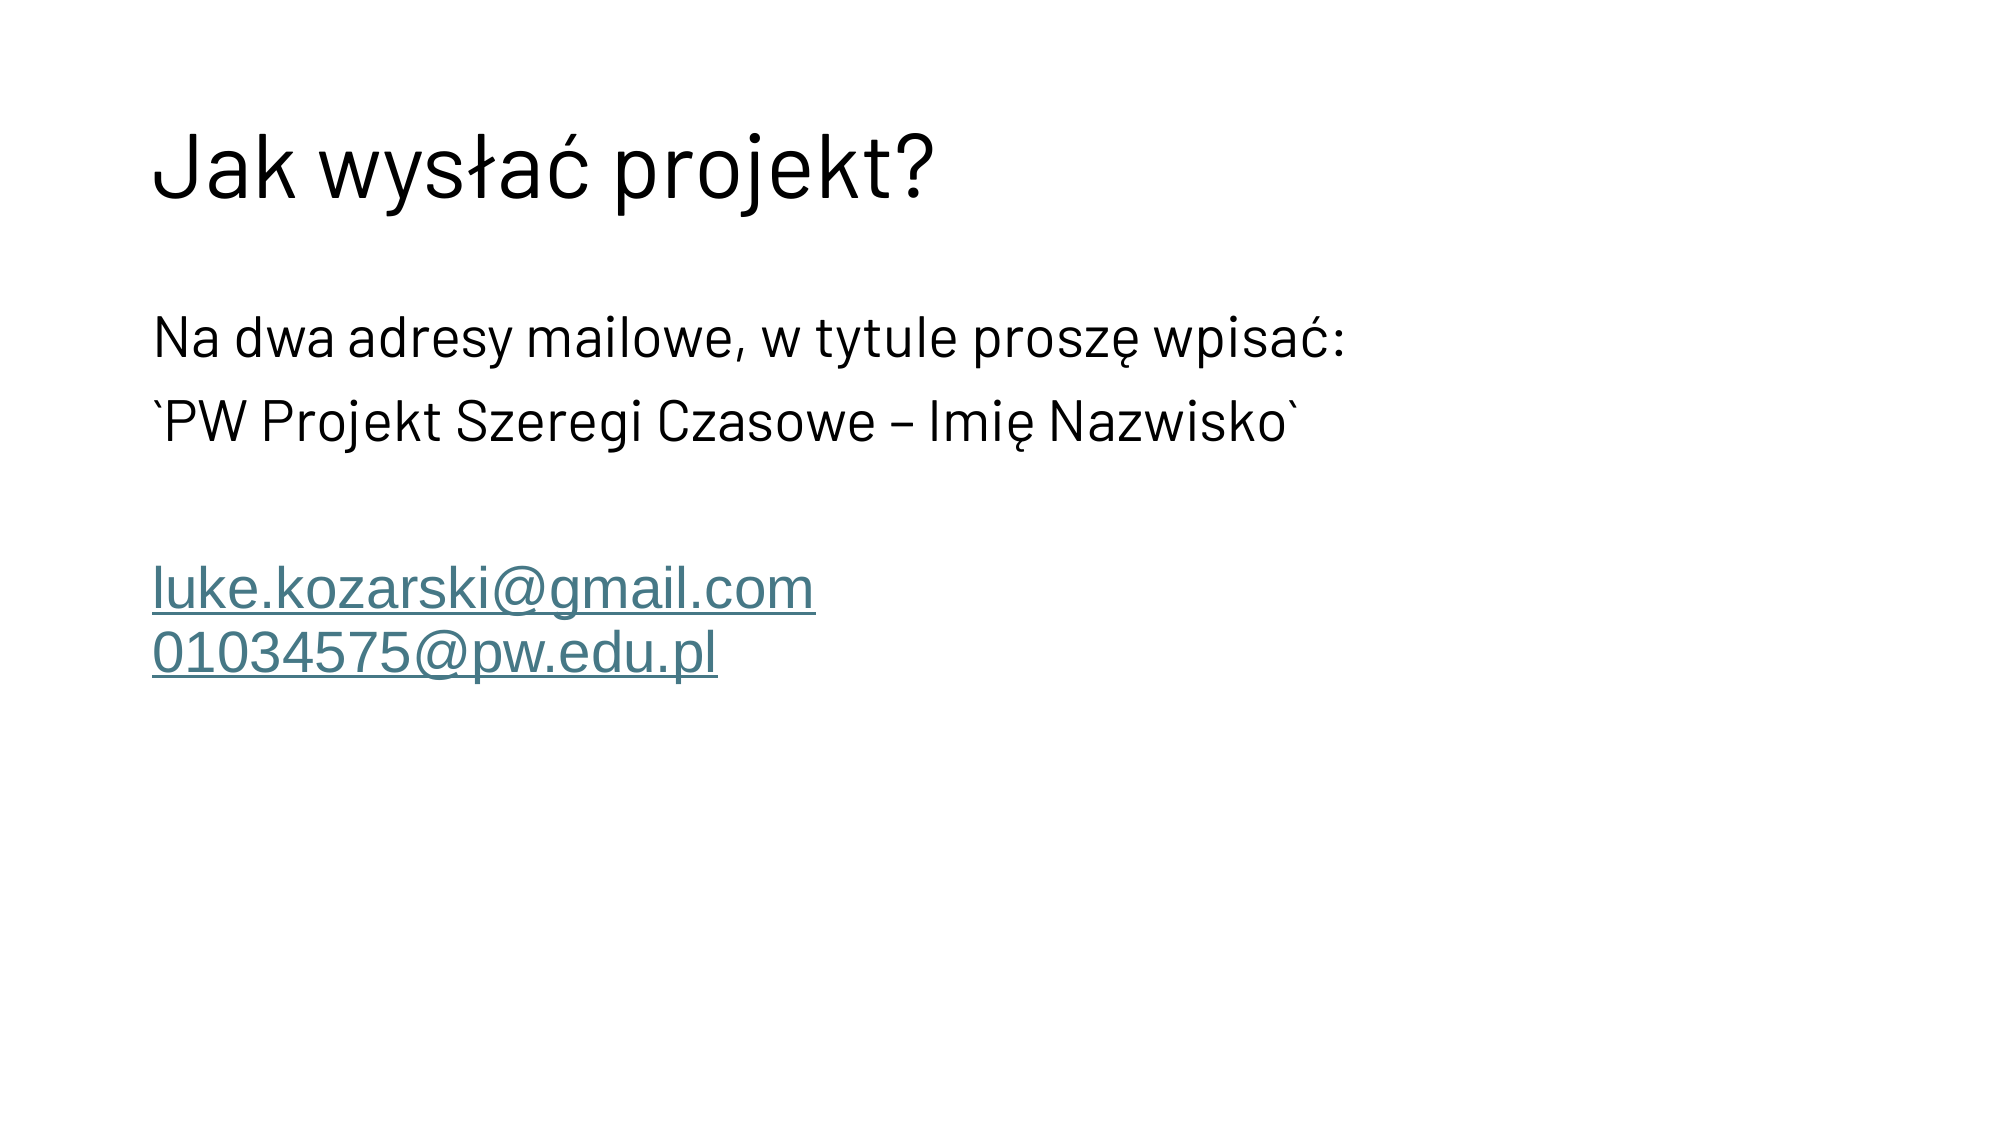

# Jak wysłać projekt?
Na dwa adresy mailowe, w tytule proszę wpisać:
`PW Projekt Szeregi Czasowe – Imię Nazwisko`

luke.kozarski@gmail.com
01034575@pw.edu.pl